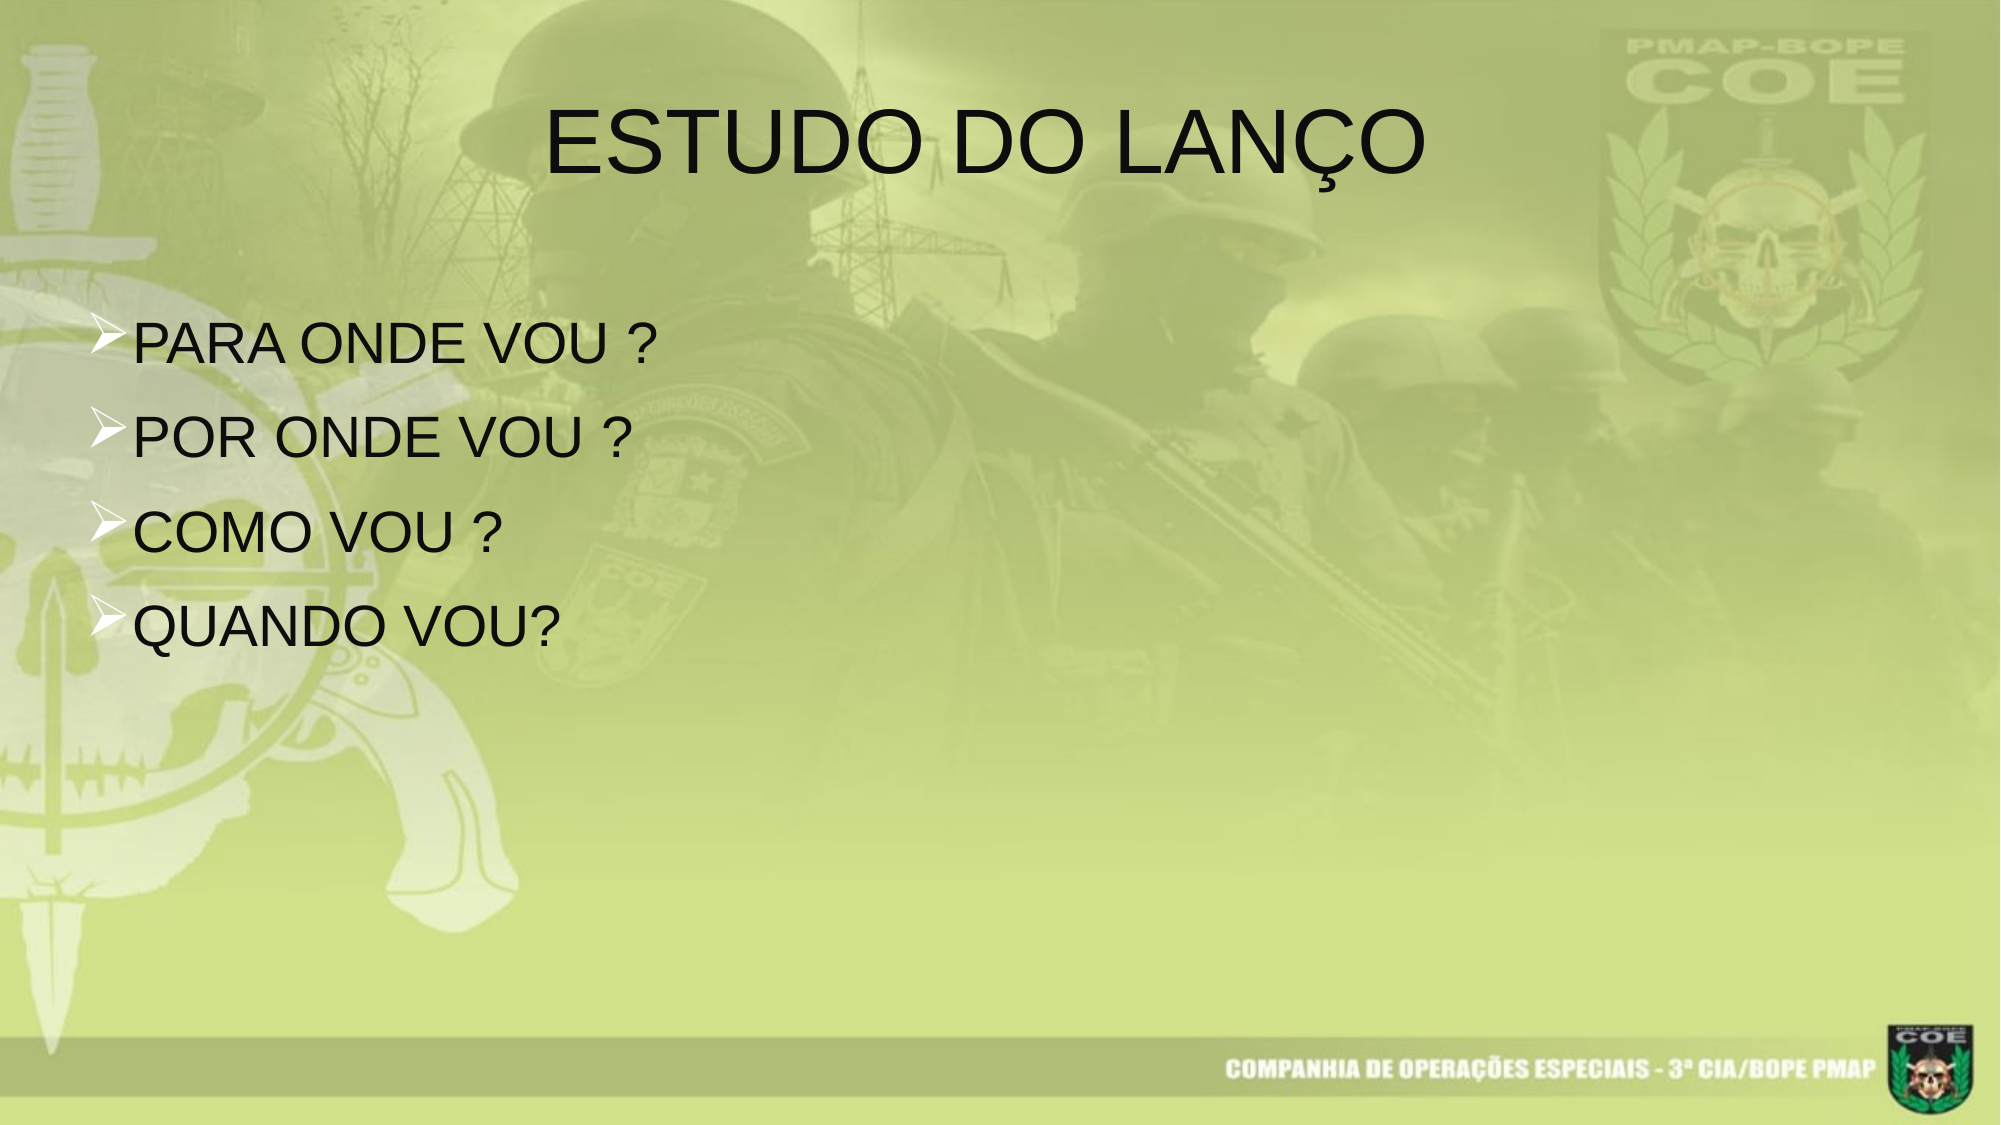

# ESTUDO DO LANÇO
PARA ONDE VOU ?
POR ONDE VOU ?
COMO VOU ?
QUANDO VOU?